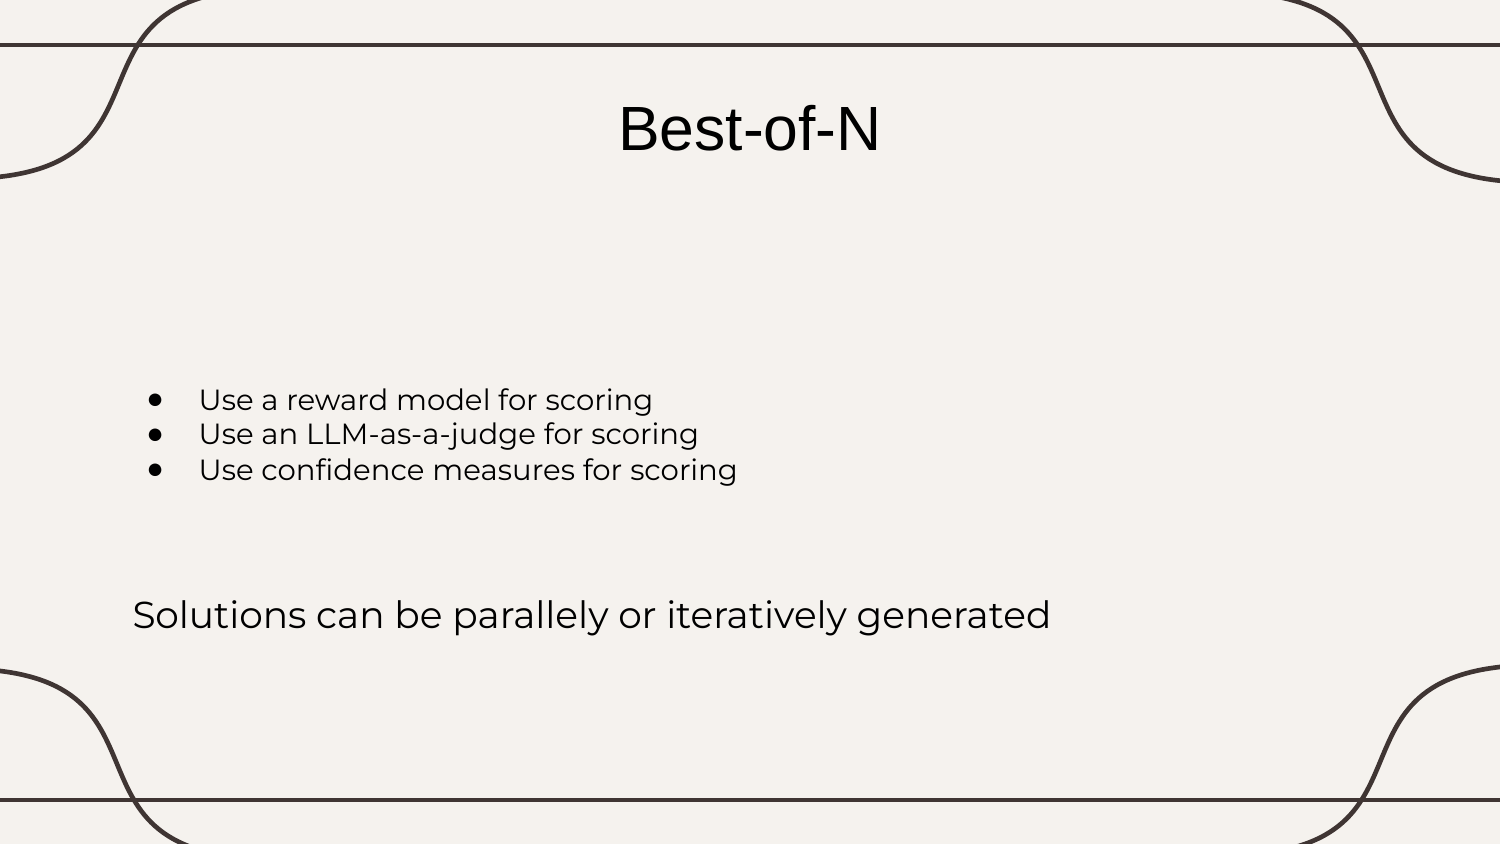

# Best-of-N

Use a reward model for scoring
Use an LLM-as-a-judge for scoring
Use confidence measures for scoring

Solutions can be parallely or iteratively generated